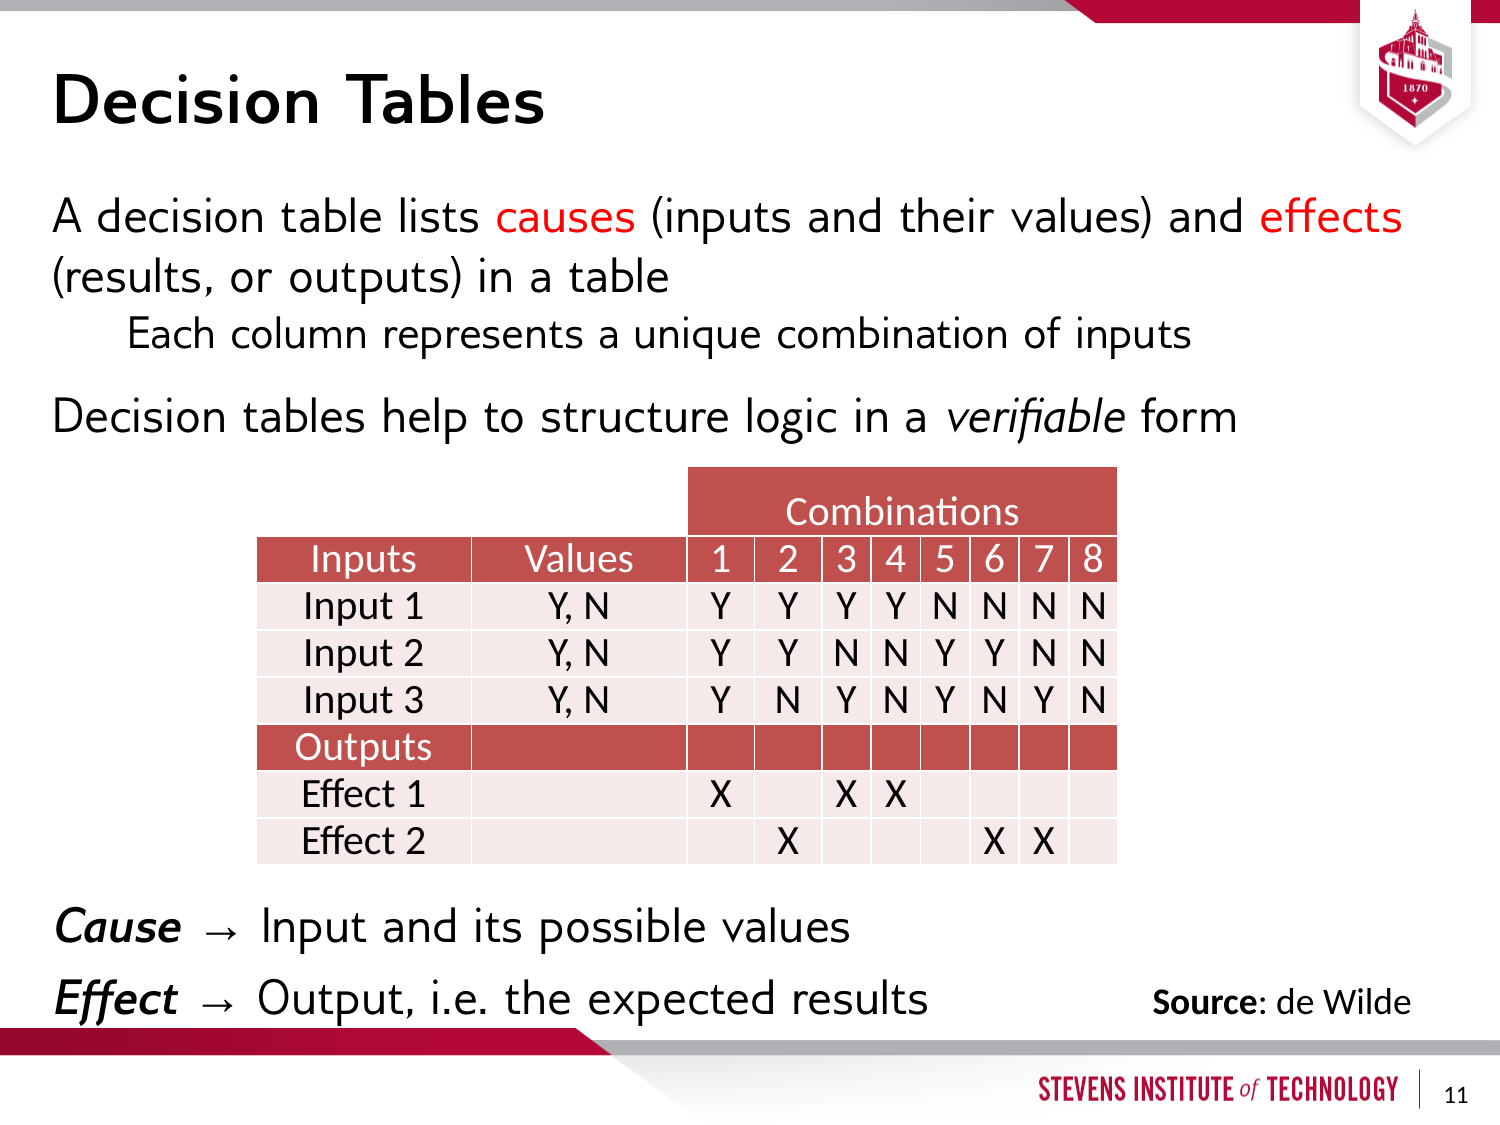

# Decision Tables
A decision table lists causes (inputs and their values) and effects (results, or outputs) in a table
Each column represents a unique combination of inputs
Decision tables help to structure logic in a verifiable form

Cause → Input and its possible values
Effect → Output, i.e. the expected results

|  |  | Combinations |  |  |  |  |  |  |  |
| --- | --- | --- | --- | --- | --- | --- | --- | --- | --- |
| Inputs | Values | 1 | 2 | 3 | 4 | 5 | 6 | 7 | 8 |
| Input 1 | Y, N | Y | Y | Y | Y | N | N | N | N |
| Input 2 | Y, N | Y | Y | N | N | Y | Y | N | N |
| Input 3 | Y, N | Y | N | Y | N | Y | N | Y | N |
| Outputs |  |  |  |  |  |  |  |  |  |
| Effect 1 |  | X |  | X | X |  |  |  |  |
| Effect 2 |  |  | X |  |  |  | X | X |  |
Source: de Wilde
11